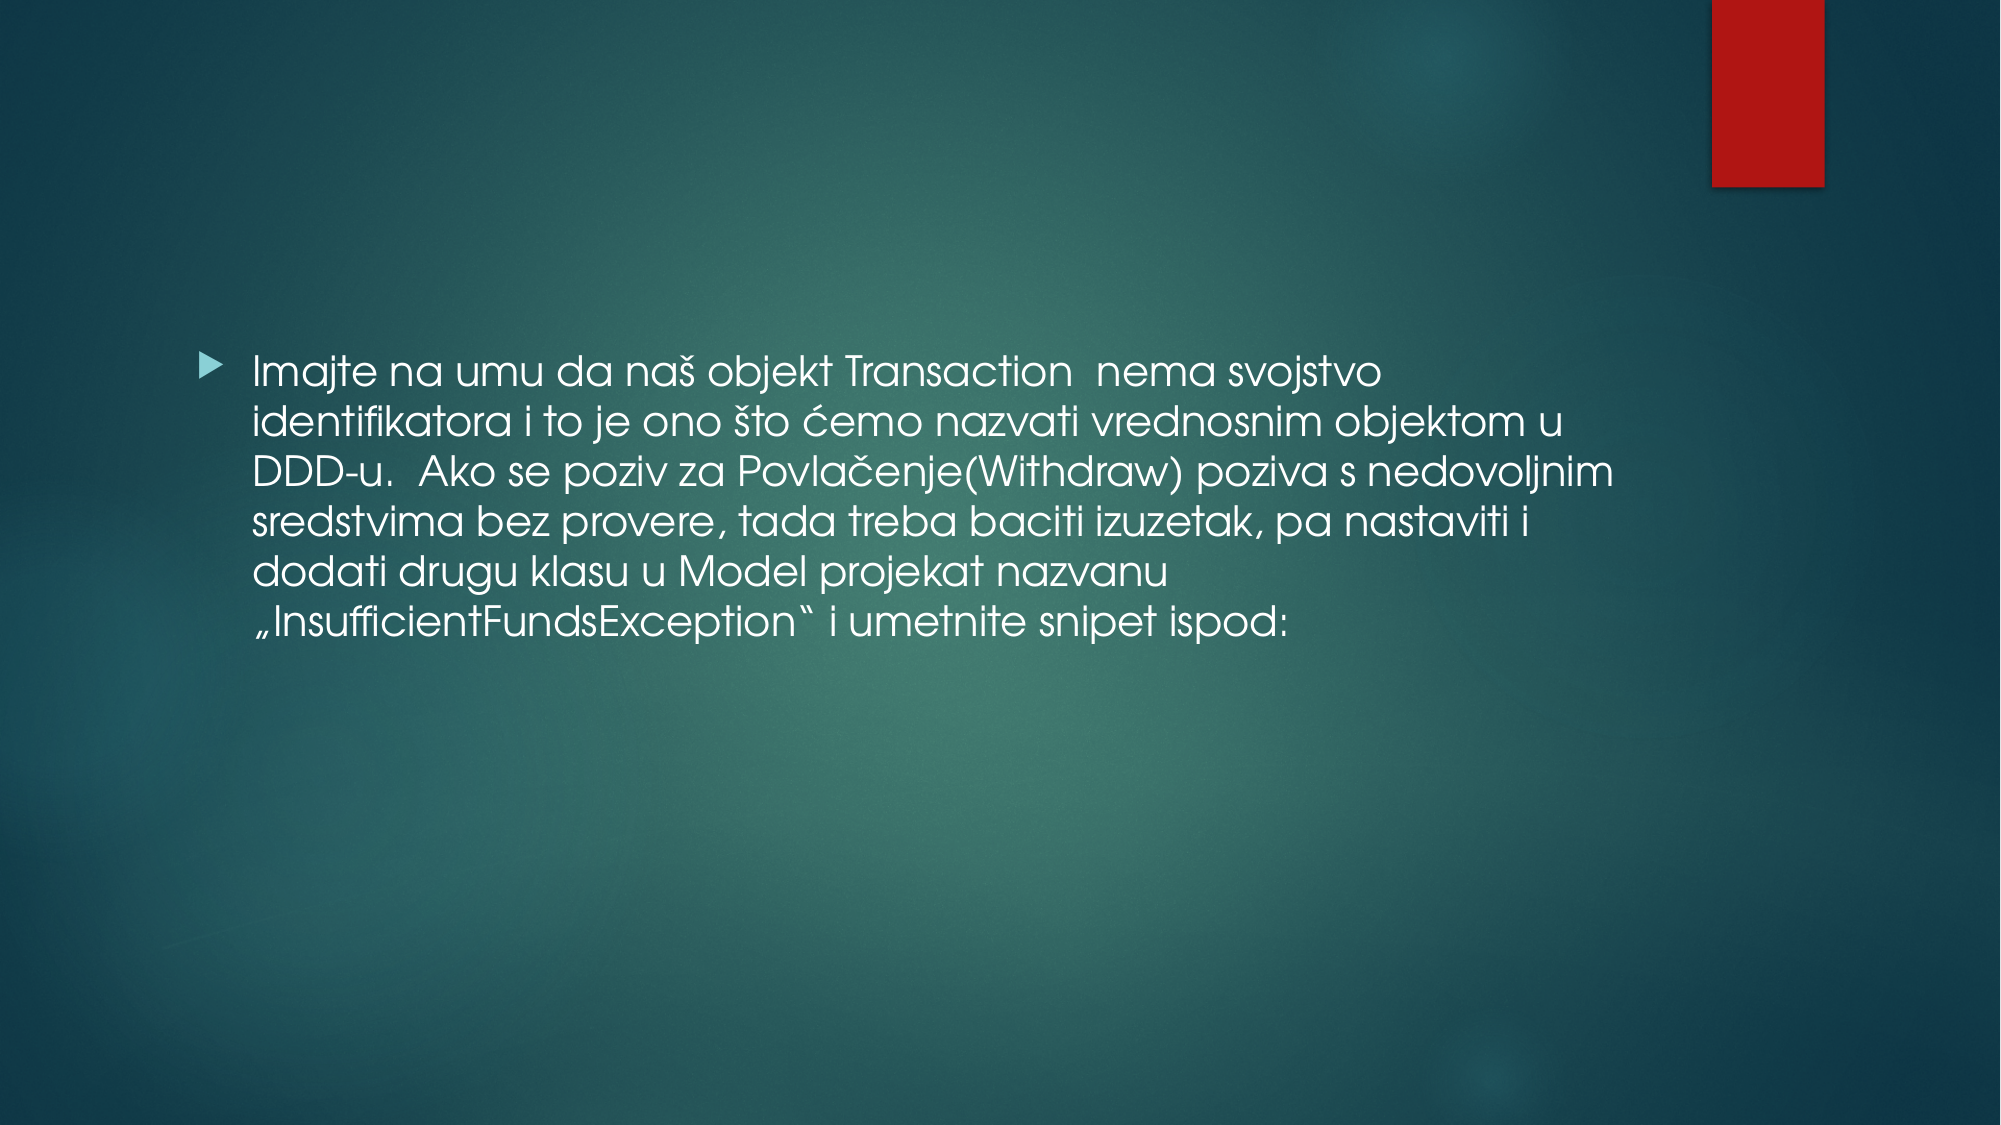

#
Imajte na umu da naš objekt Transaction  nema svojstvo identifikatora i to je ono što ćemo nazvati vrednosnim objektom u DDD-u.  Ako se poziv za Povlačenje(Withdraw) poziva s nedovoljnim sredstvima bez provere, tada treba baciti izuzetak, pa nastaviti i dodati drugu klasu u Model projekat nazvanu „InsufficientFundsException“ i umetnite snipet ispod: